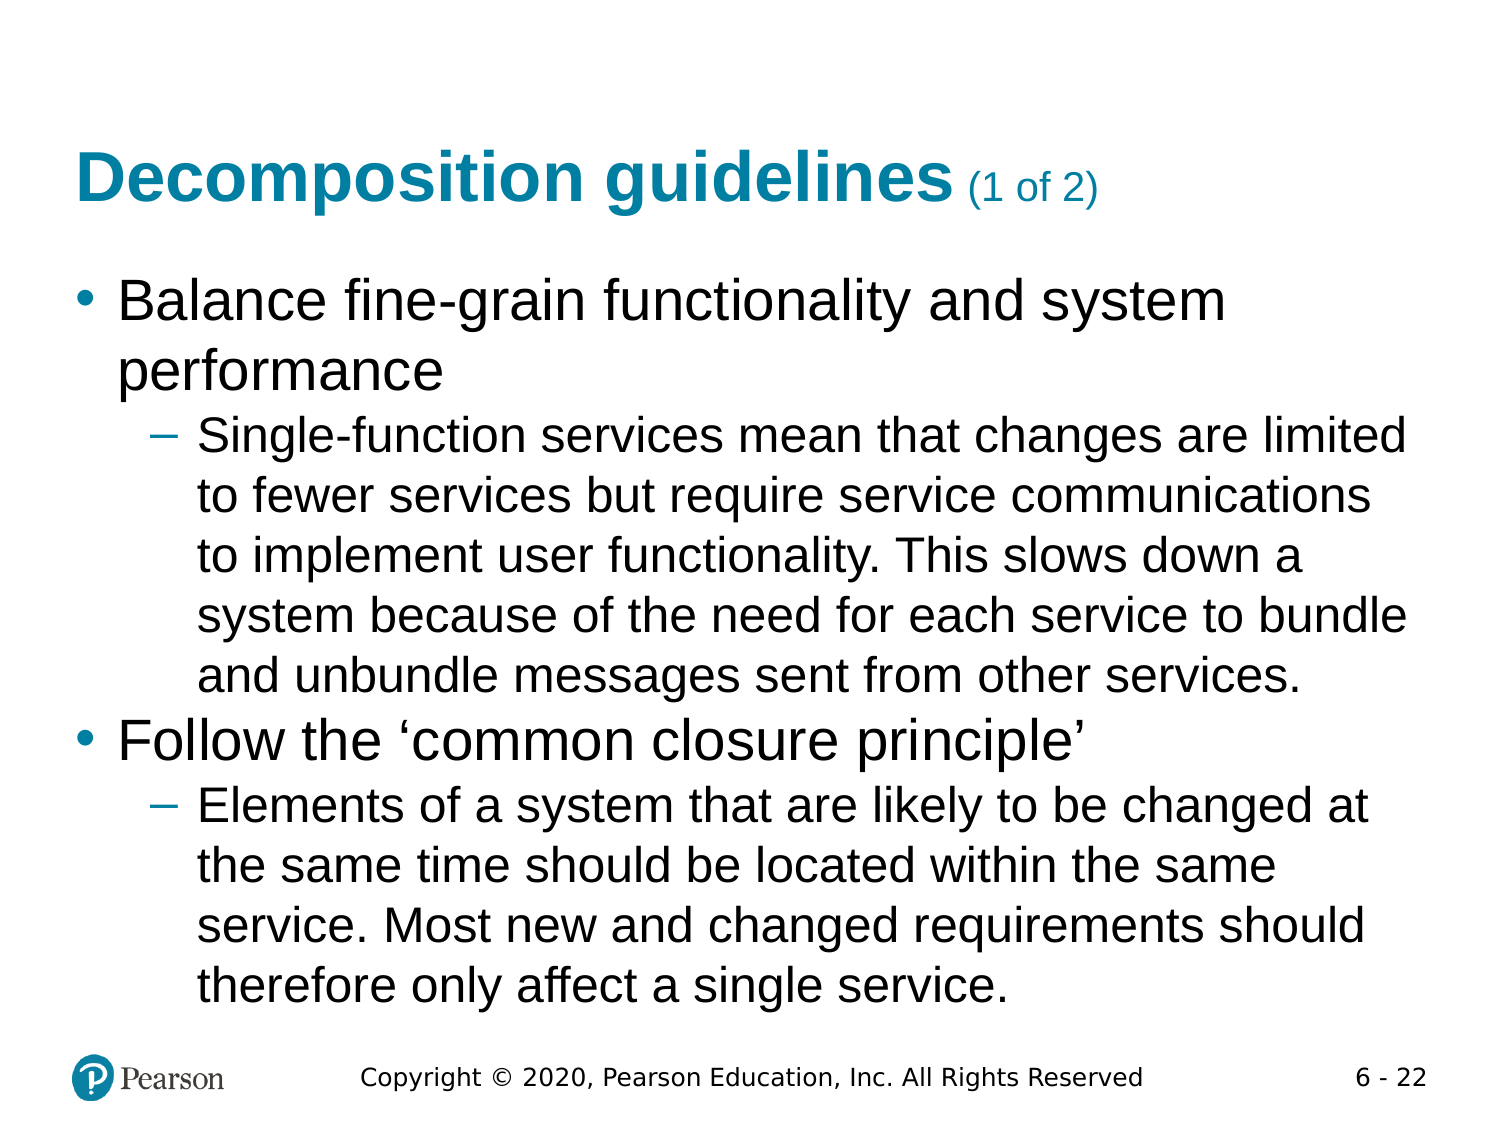

# Decomposition guidelines (1 of 2)
Balance fine-grain functionality and system performance
Single-function services mean that changes are limited to fewer services but require service communications to implement user functionality. This slows down a system because of the need for each service to bundle and unbundle messages sent from other services.
Follow the ‘common closure principle’
Elements of a system that are likely to be changed at the same time should be located within the same service. Most new and changed requirements should therefore only affect a single service.